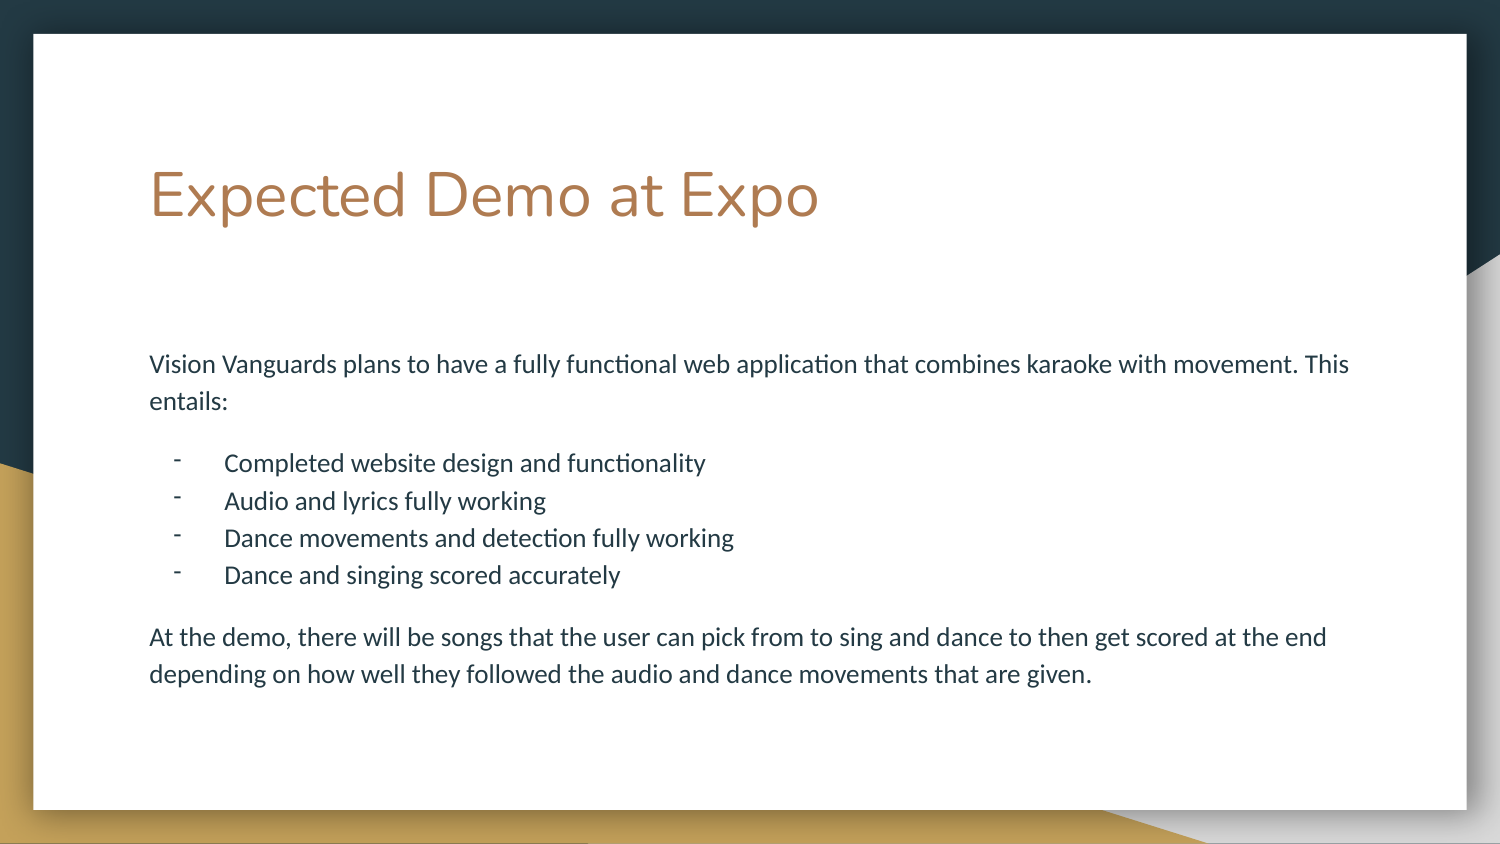

# Expected Demo at Expo
Vision Vanguards plans to have a fully functional web application that combines karaoke with movement. This entails:
Completed website design and functionality
Audio and lyrics fully working
Dance movements and detection fully working
Dance and singing scored accurately
At the demo, there will be songs that the user can pick from to sing and dance to then get scored at the end depending on how well they followed the audio and dance movements that are given.